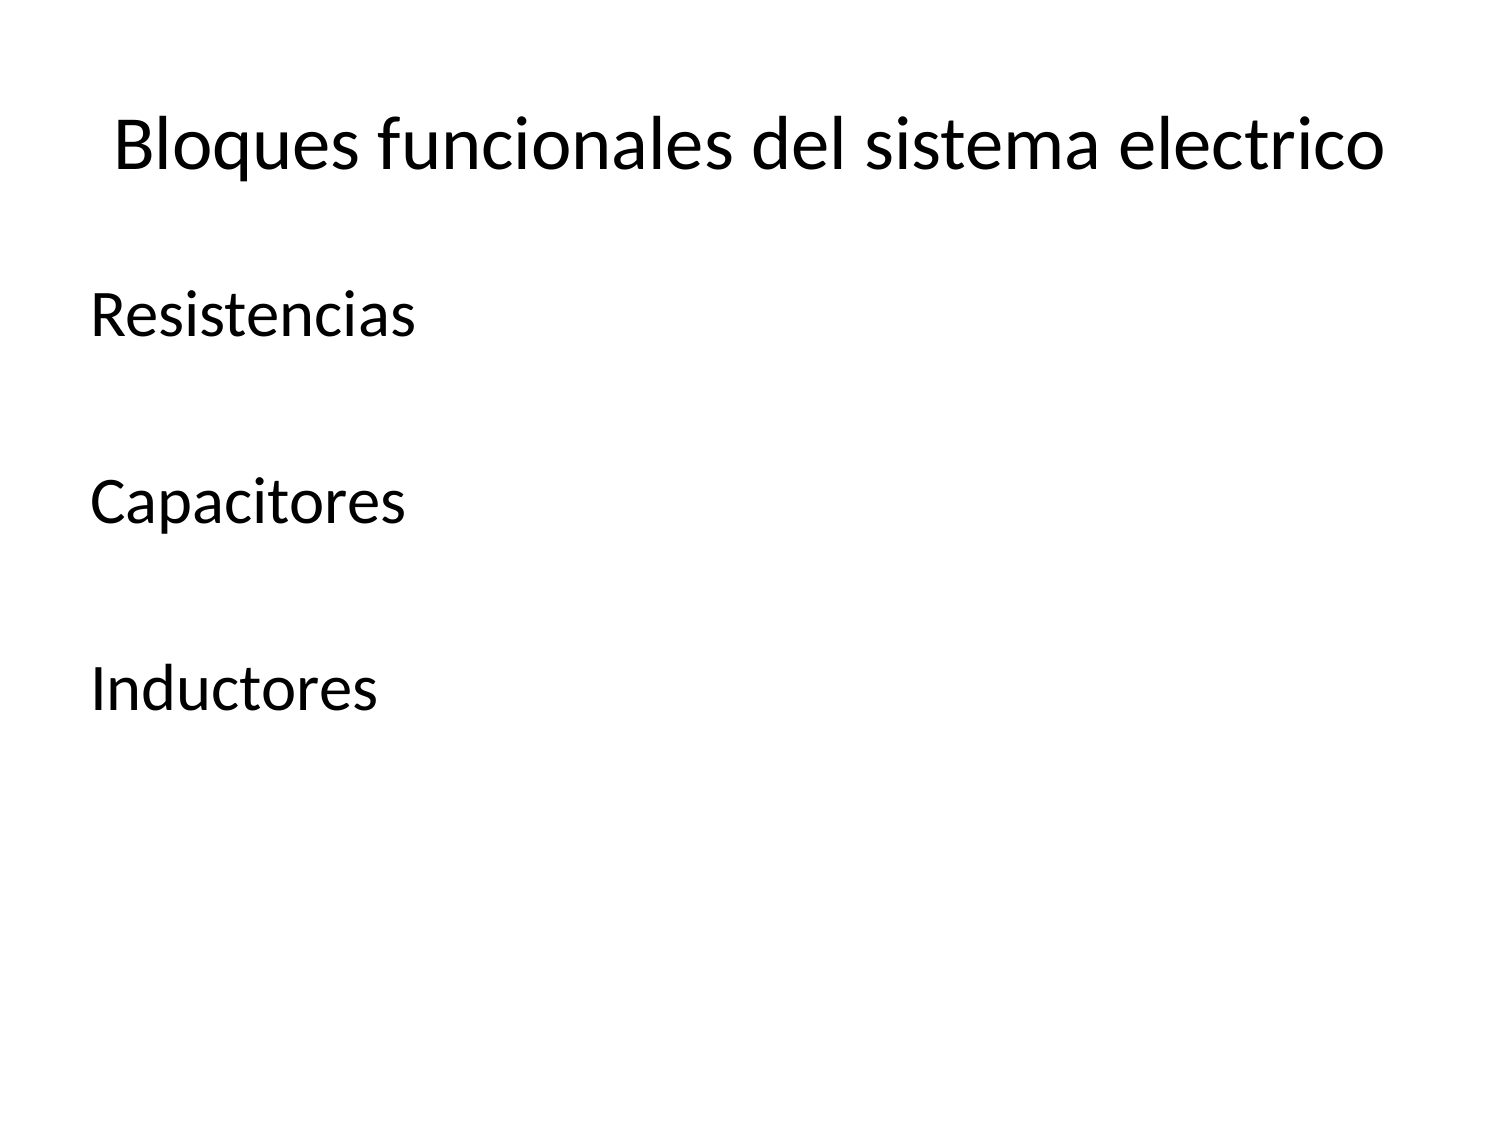

# Bloques funcionales del sistema electrico
Resistencias

Capacitores

Inductores